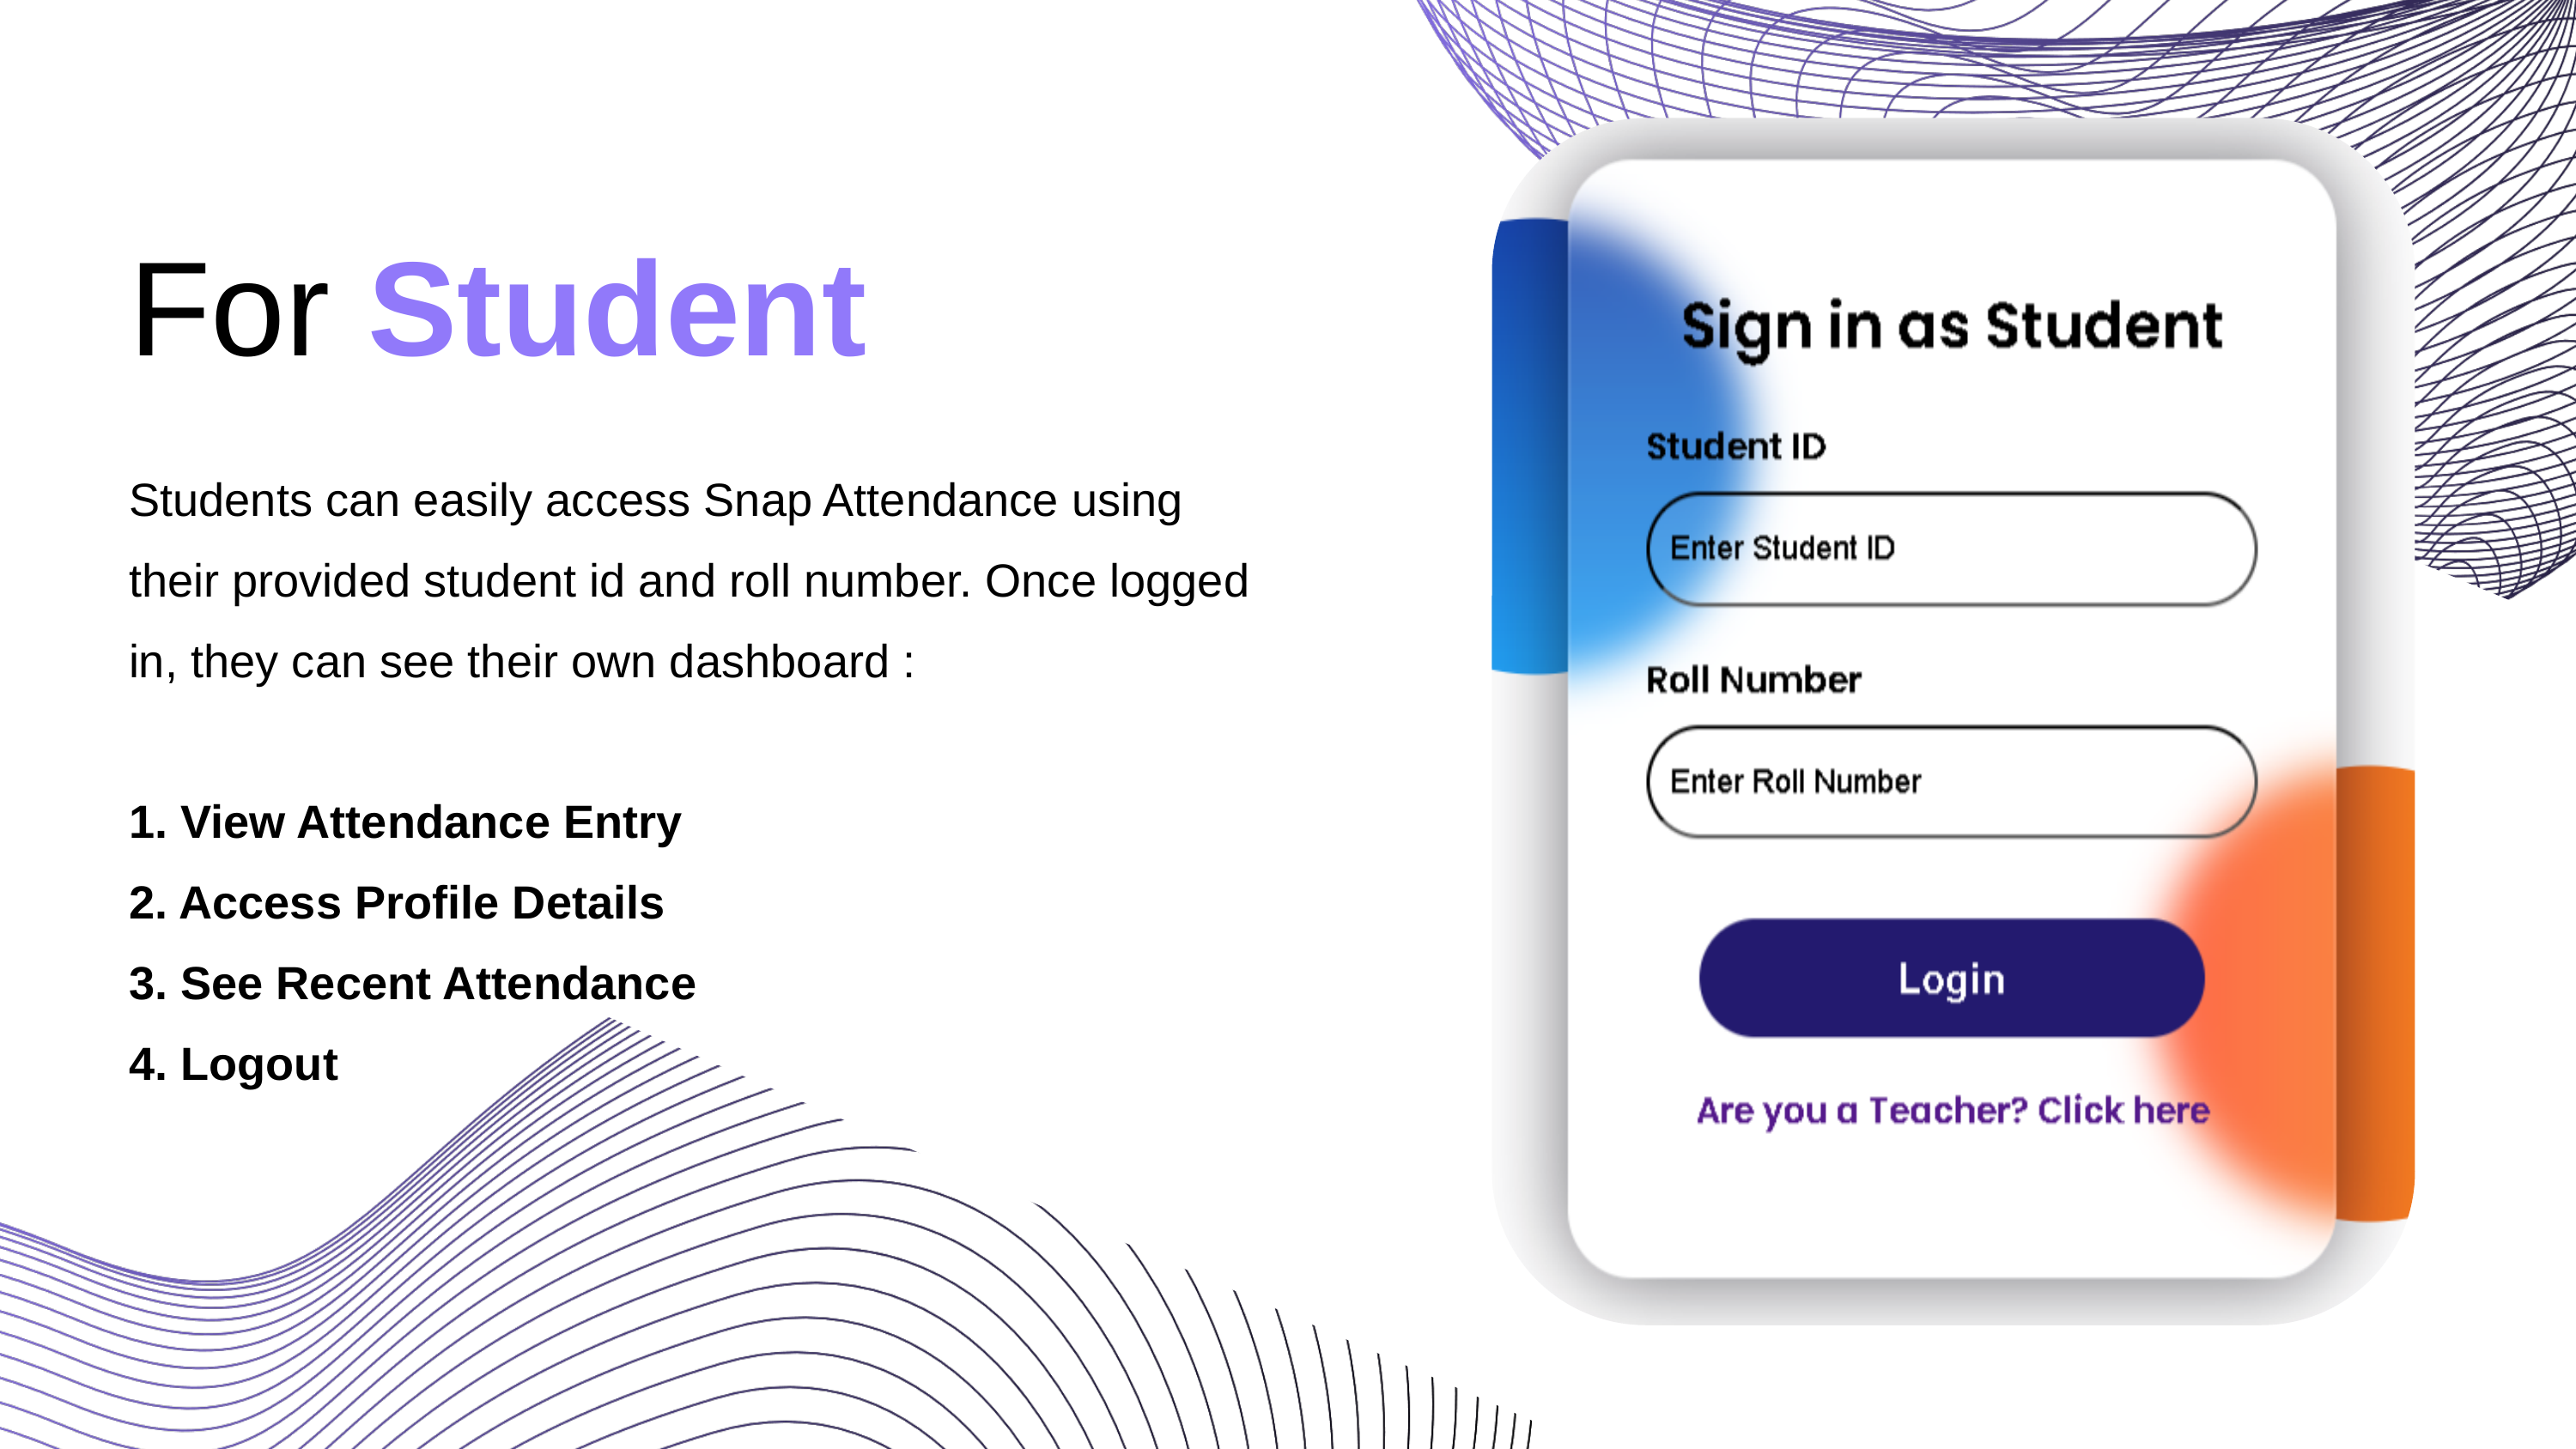

For Student
Students can easily access Snap Attendance using their provided student id and roll number. Once logged in, they can see their own dashboard :

1. View Attendance Entry
2. Access Profile Details
3. See Recent Attendance
4. Logout